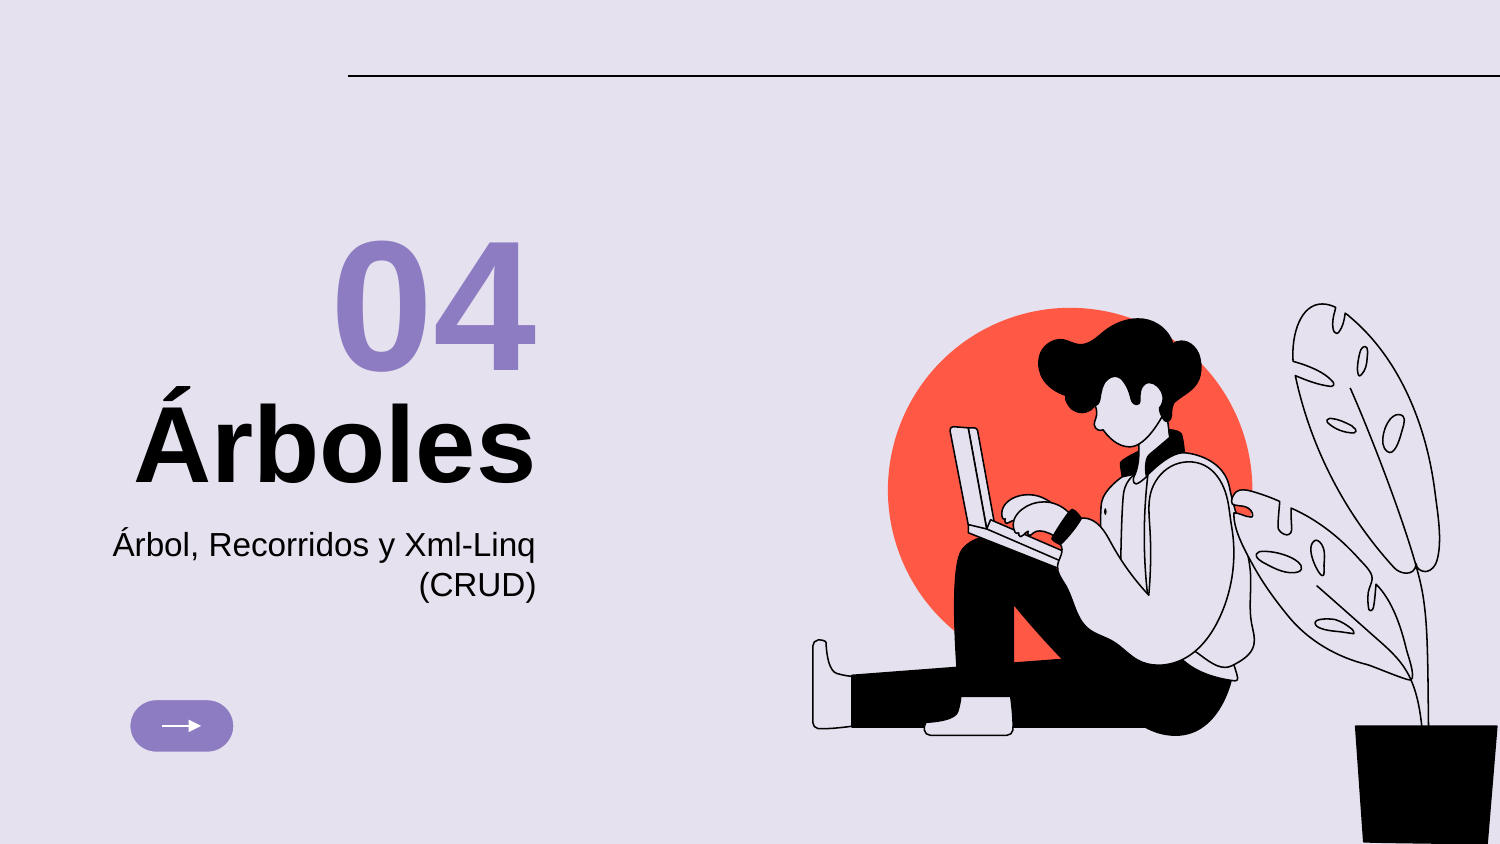

04

# Árboles
Árbol, Recorridos y Xml-Linq (CRUD)